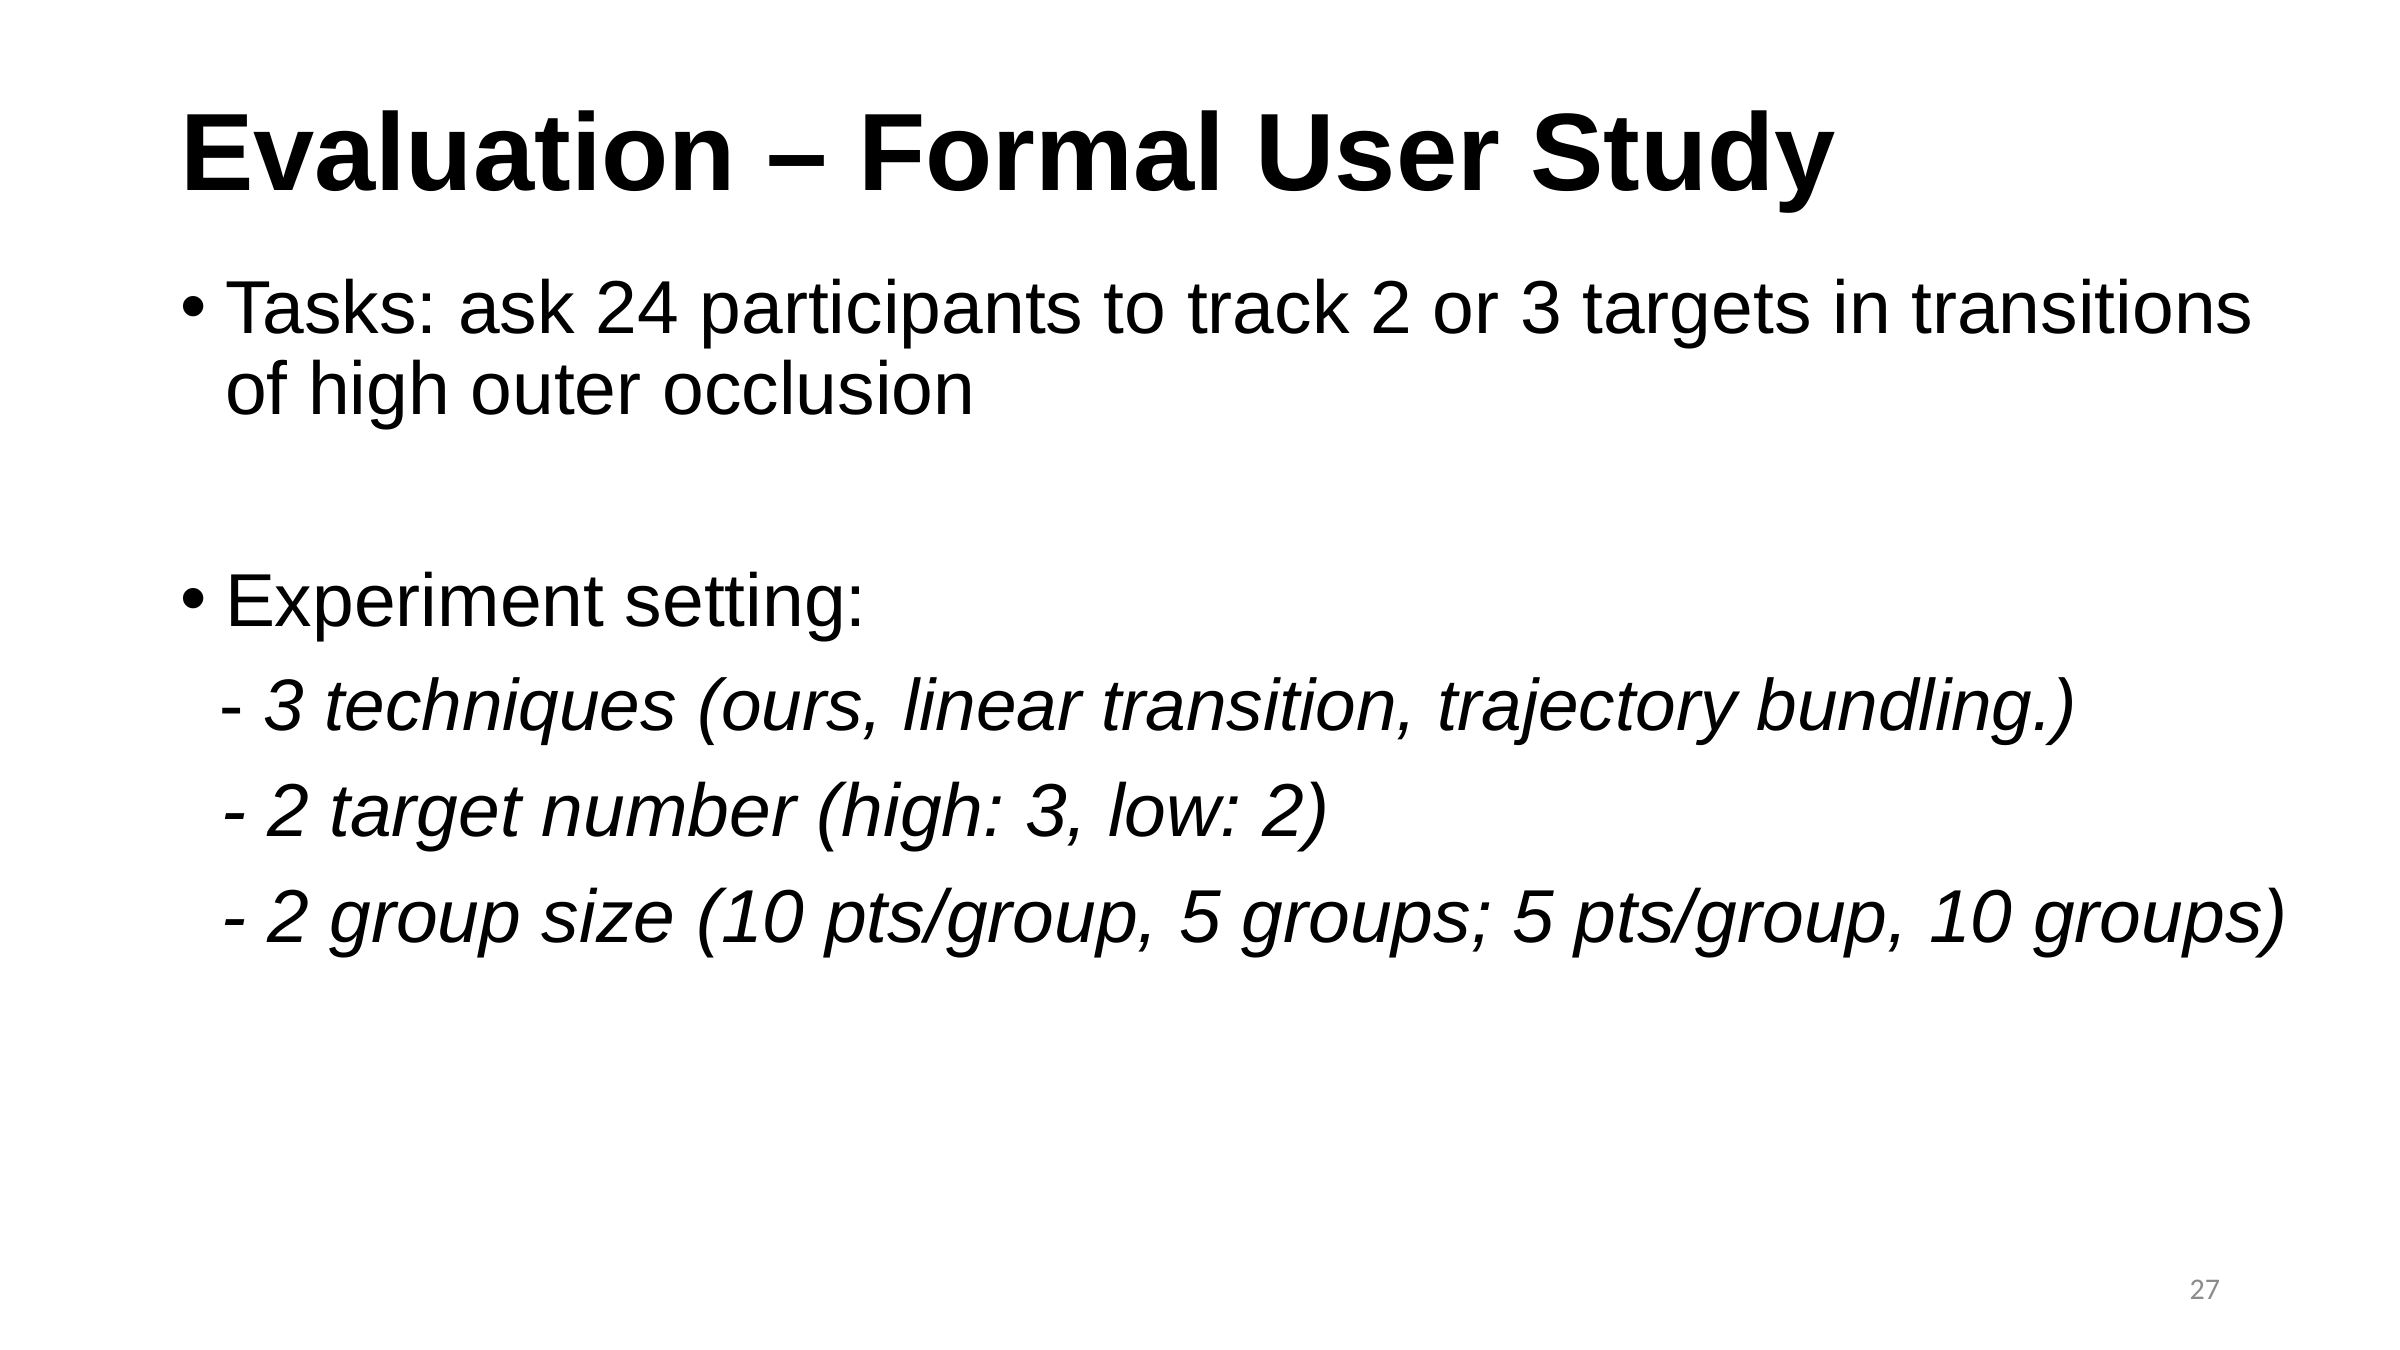

# Evaluation – Formal User Study
Tasks: ask 24 participants to track 2 or 3 targets in transitions of high outer occlusion

Experiment setting:
  - 3 techniques (ours, linear transition, trajectory bundling.)
  - 2 target number (high: 3, low: 2)
  - 2 group size (10 pts/group, 5 groups; 5 pts/group, 10 groups)
27